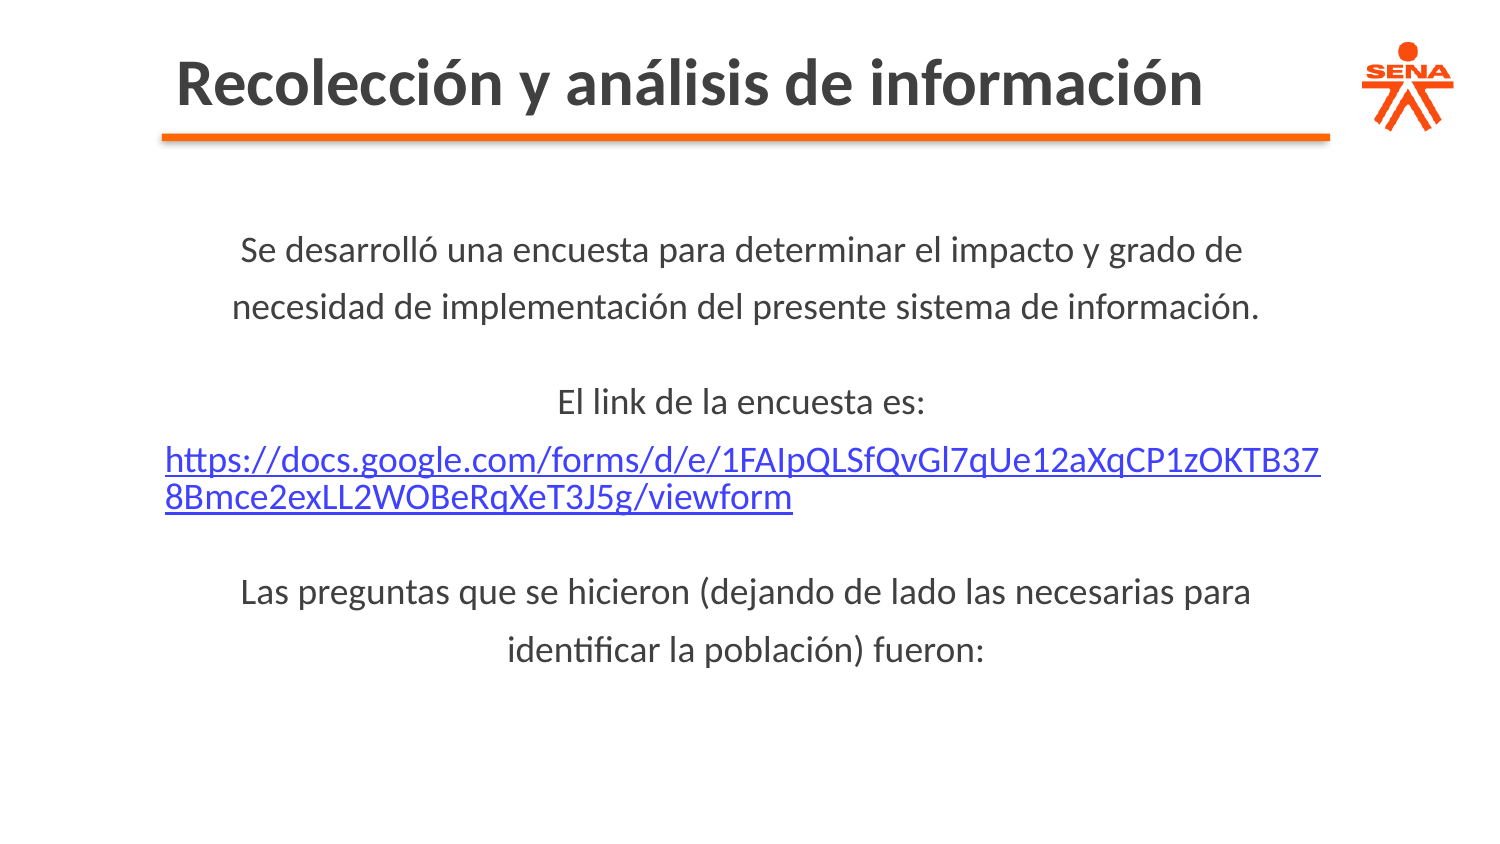

Recolección y análisis de información

Se desarrolló una encuesta para determinar el impacto y grado de
necesidad de implementación del presente sistema de información.
El link de la encuesta es:
https://docs.google.com/forms/d/e/1FAIpQLSfQvGl7qUe12aXqCP1zOKTB378Bmce2exLL2WOBeRqXeT3J5g/viewform
Las preguntas que se hicieron (dejando de lado las necesarias para
identificar la población) fueron: